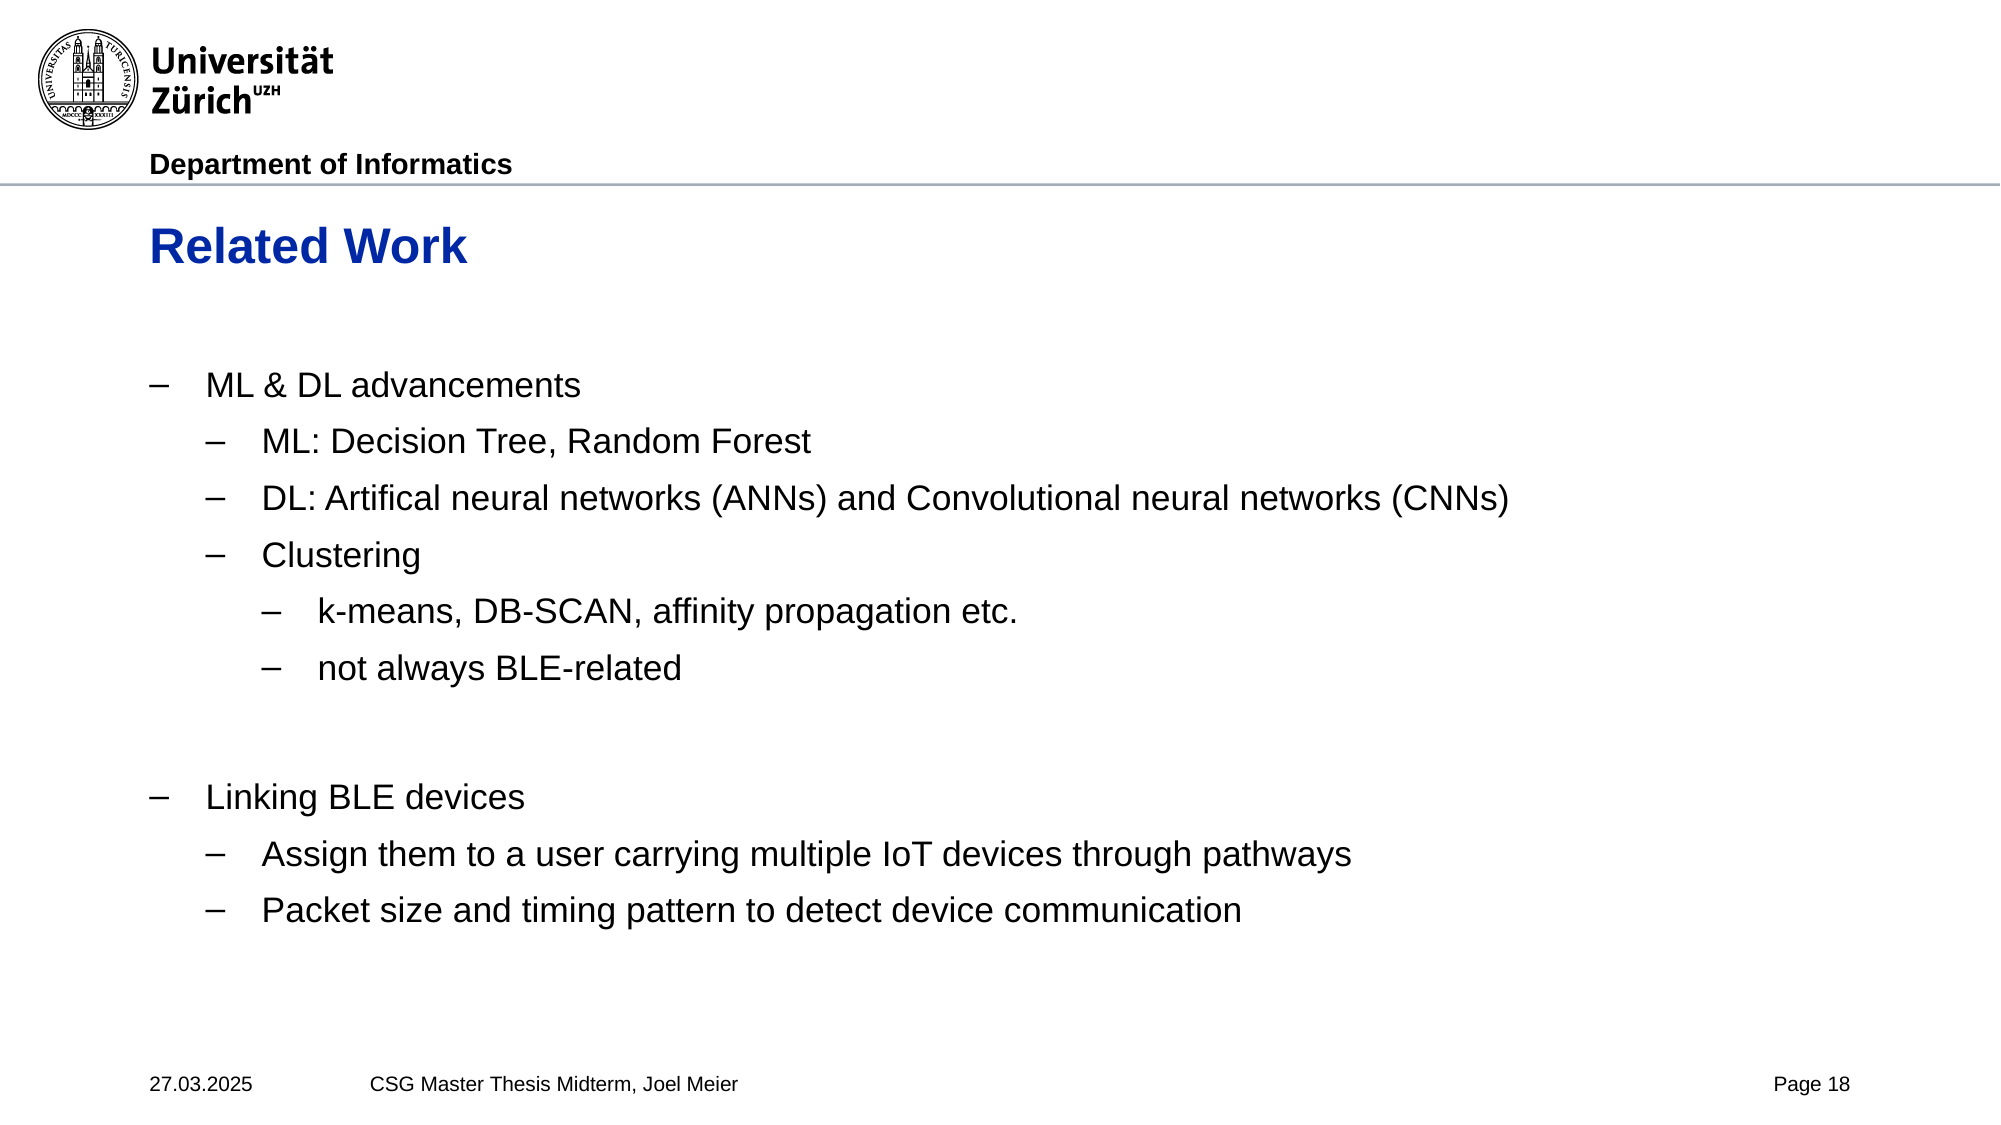

# Related Work
ML & DL advancements
ML: Decision Tree, Random Forest
DL: Artifical neural networks (ANNs) and Convolutional neural networks (CNNs)
Clustering
k-means, DB-SCAN, affinity propagation etc.
not always BLE-related

Linking BLE devices
Assign them to a user carrying multiple IoT devices through pathways
Packet size and timing pattern to detect device communication
27.03.2025
CSG Master Thesis Midterm, Joel Meier
Page 18